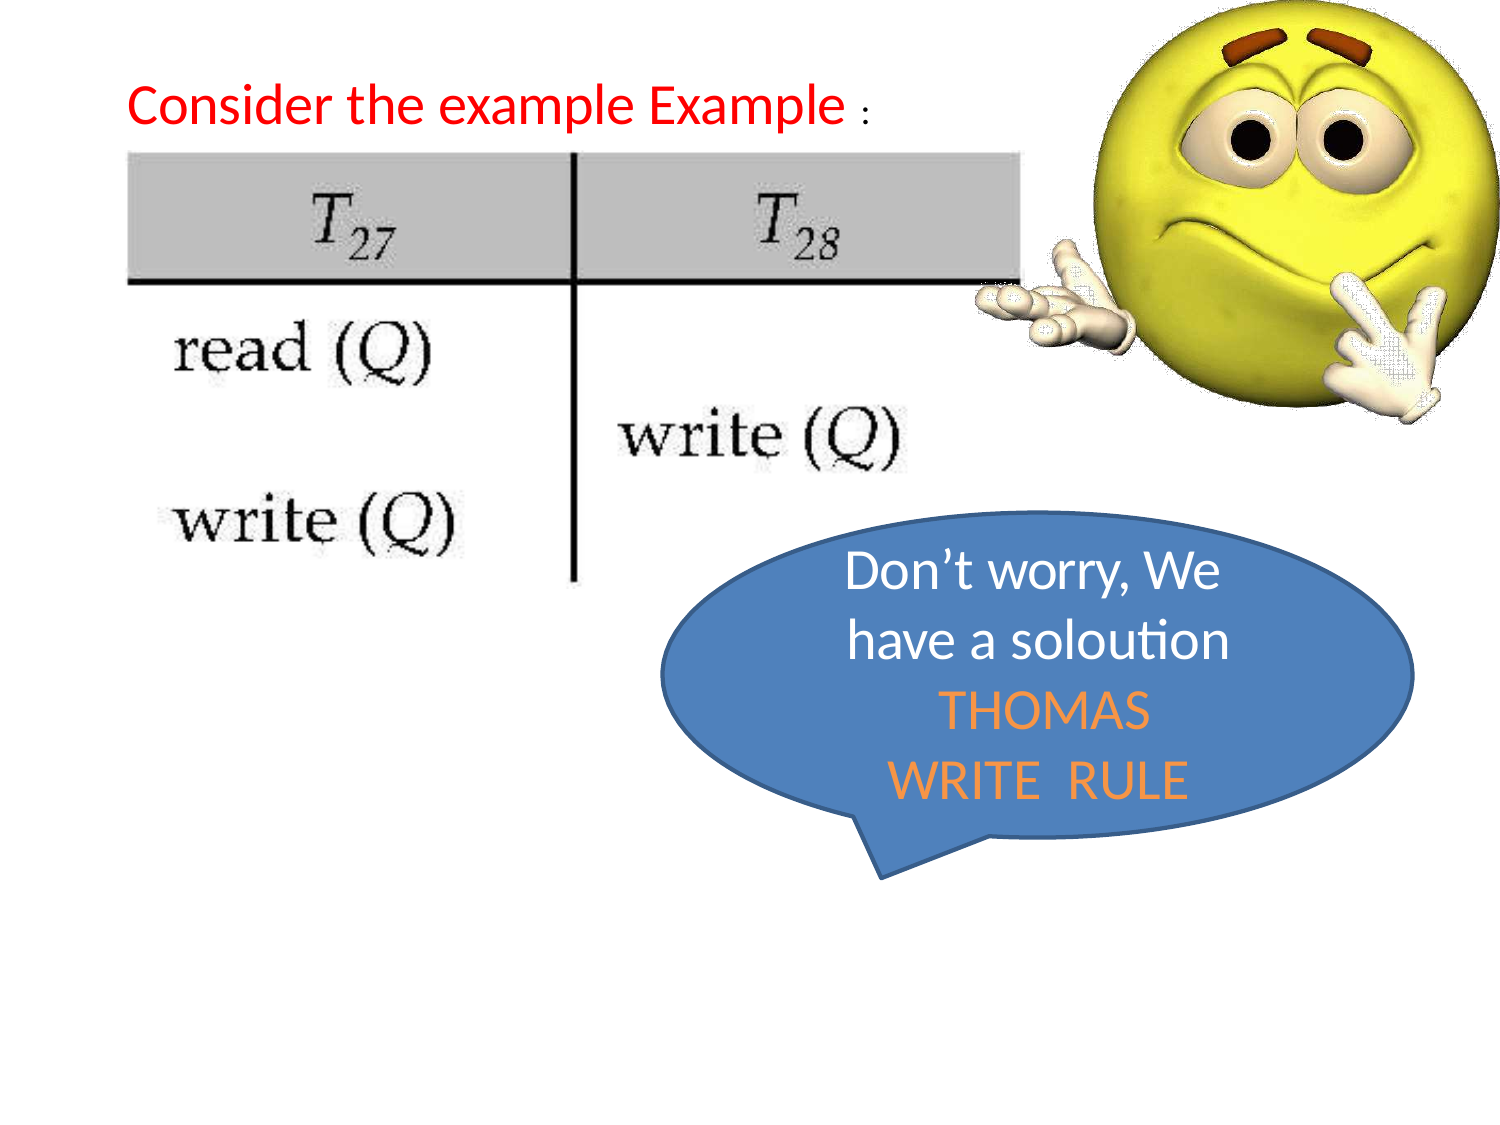

# Consider the example Example :

Don’t worry, We  have a soloution  THOMAS WRITE  RULE